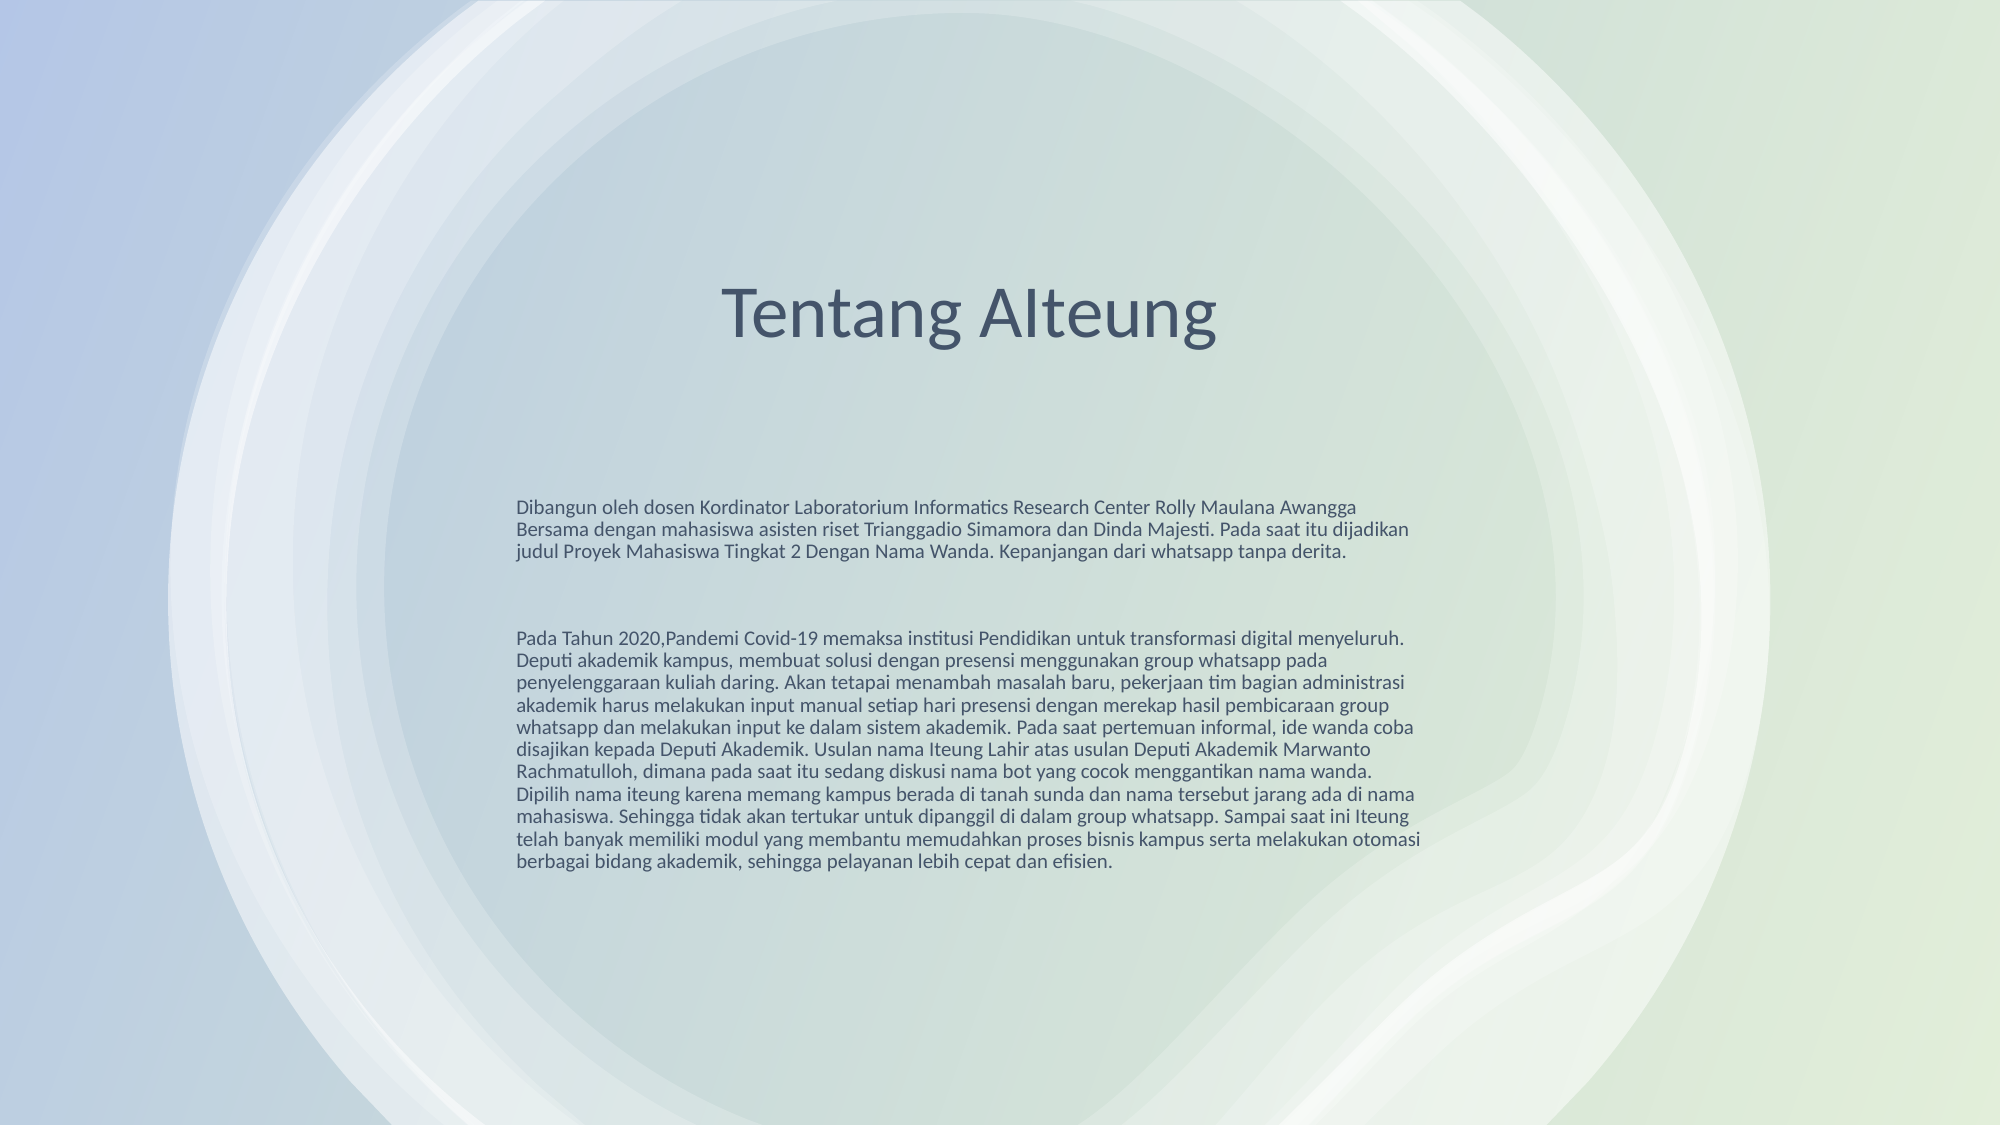

# Tentang AIteung
Dibangun oleh dosen Kordinator Laboratorium Informatics Research Center Rolly Maulana Awangga Bersama dengan mahasiswa asisten riset Trianggadio Simamora dan Dinda Majesti. Pada saat itu dijadikan judul Proyek Mahasiswa Tingkat 2 Dengan Nama Wanda. Kepanjangan dari whatsapp tanpa derita.

Pada Tahun 2020,Pandemi Covid-19 memaksa institusi Pendidikan untuk transformasi digital menyeluruh. Deputi akademik kampus, membuat solusi dengan presensi menggunakan group whatsapp pada penyelenggaraan kuliah daring. Akan tetapai menambah masalah baru, pekerjaan tim bagian administrasi akademik harus melakukan input manual setiap hari presensi dengan merekap hasil pembicaraan group whatsapp dan melakukan input ke dalam sistem akademik. Pada saat pertemuan informal, ide wanda coba disajikan kepada Deputi Akademik. Usulan nama Iteung Lahir atas usulan Deputi Akademik Marwanto Rachmatulloh, dimana pada saat itu sedang diskusi nama bot yang cocok menggantikan nama wanda. Dipilih nama iteung karena memang kampus berada di tanah sunda dan nama tersebut jarang ada di nama mahasiswa. Sehingga tidak akan tertukar untuk dipanggil di dalam group whatsapp. Sampai saat ini Iteung telah banyak memiliki modul yang membantu memudahkan proses bisnis kampus serta melakukan otomasi berbagai bidang akademik, sehingga pelayanan lebih cepat dan efisien.